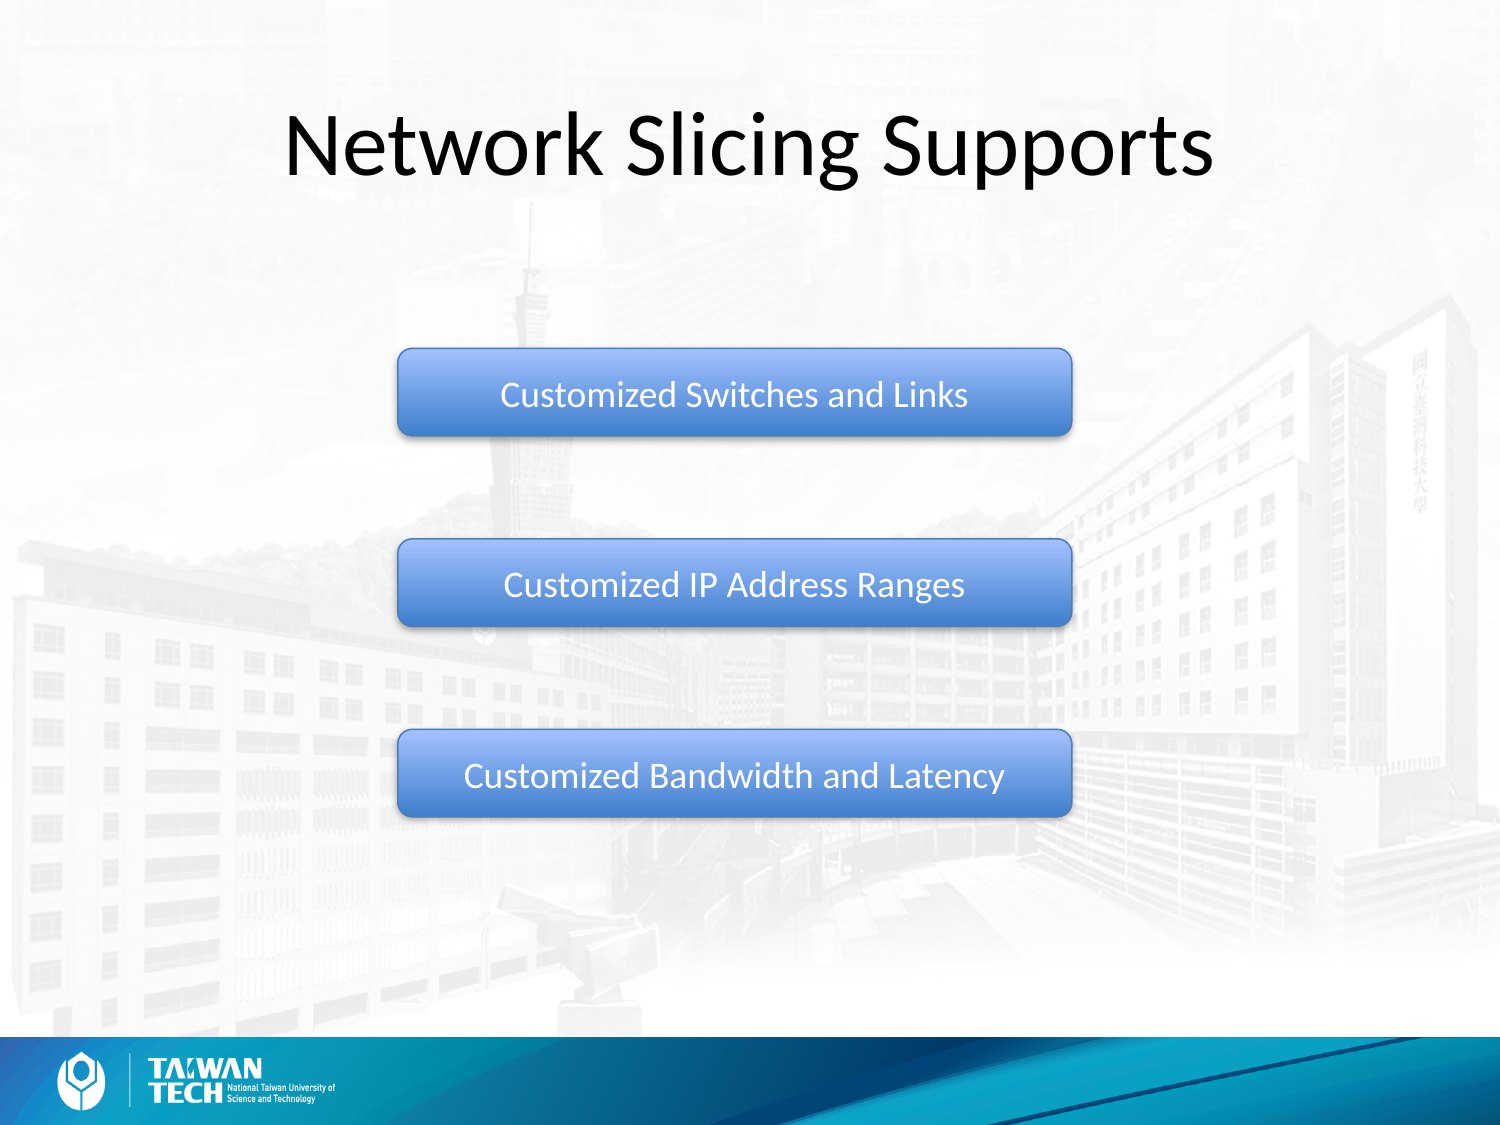

# Network Slicing Supports
Customized Switches and Links
Customized IP Address Ranges
Customized Bandwidth and Latency